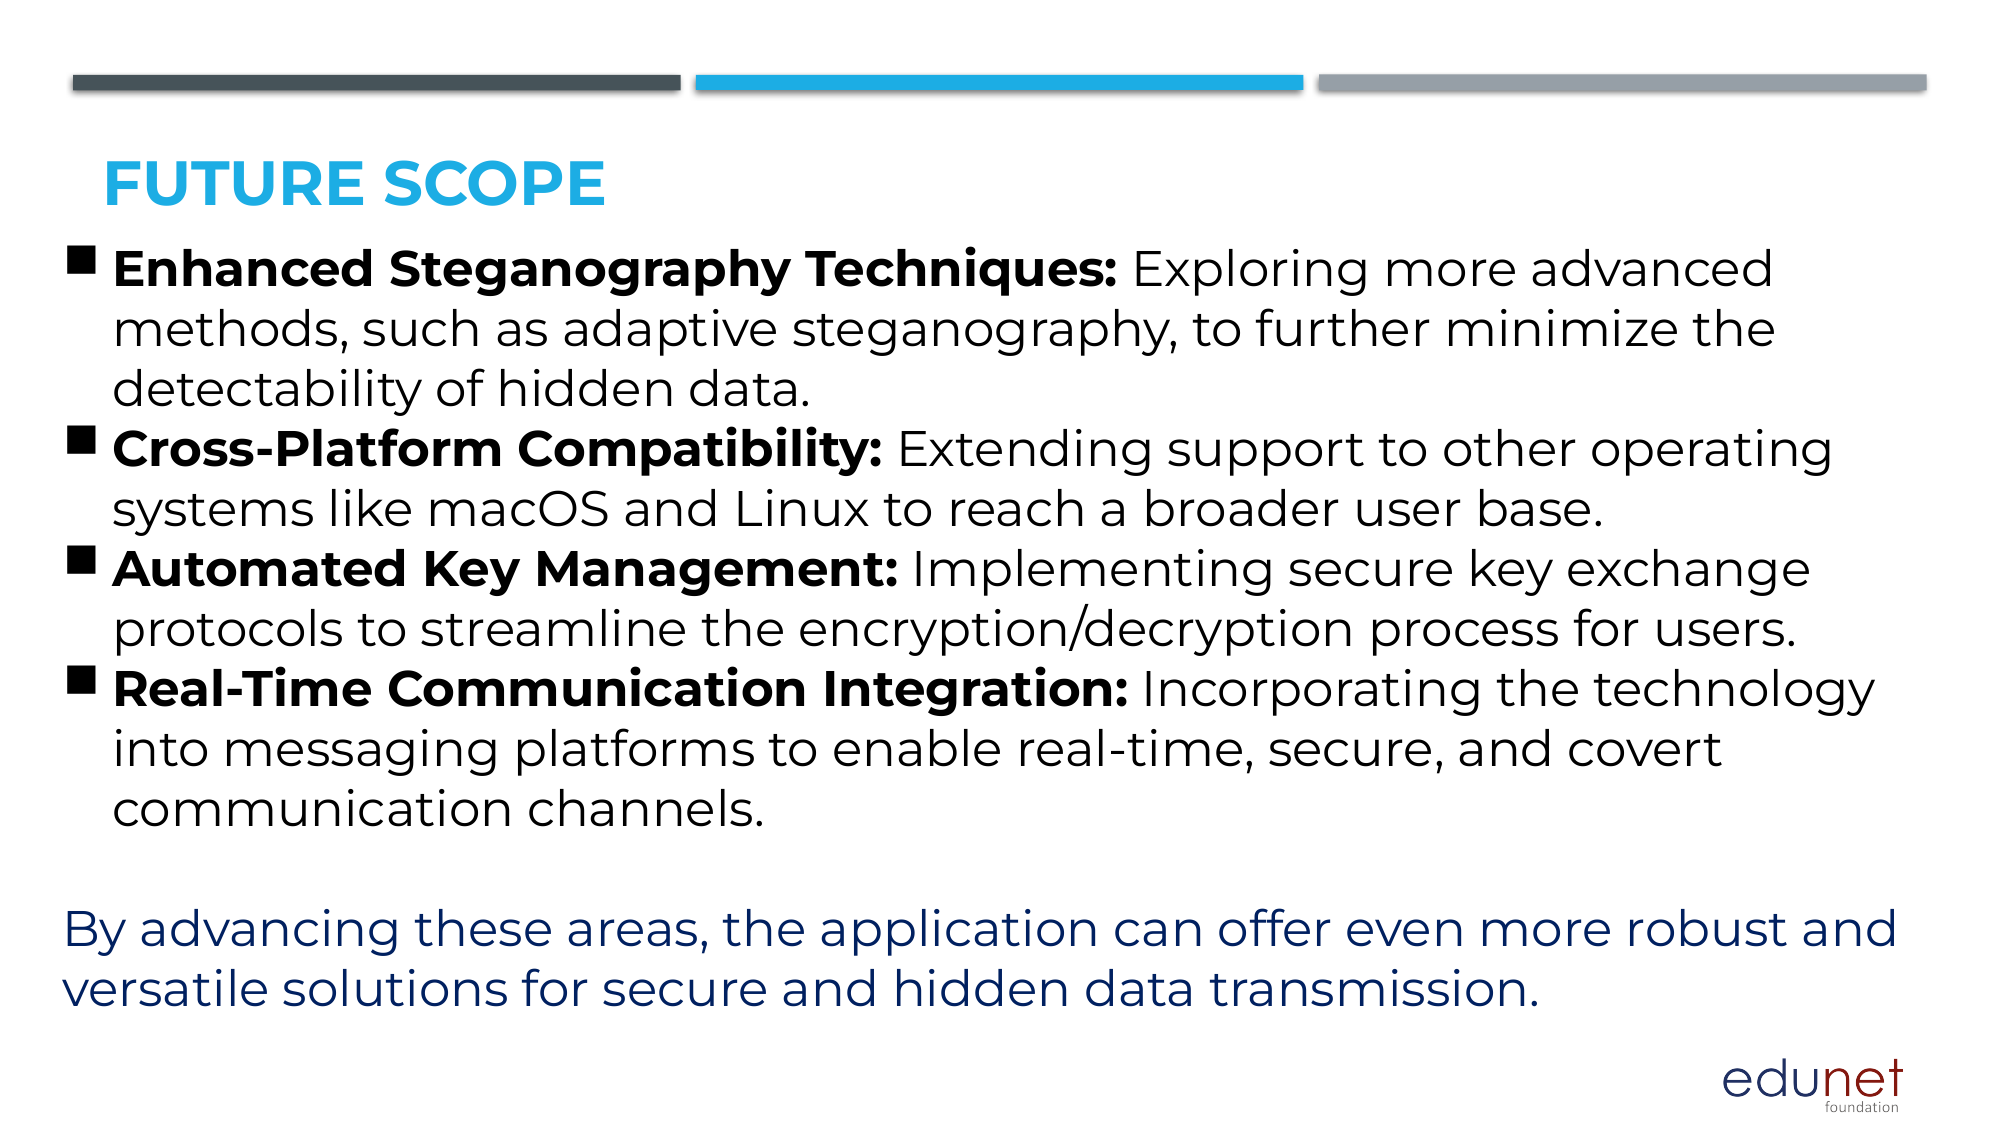

Future scope
Enhanced Steganography Techniques: Exploring more advanced methods, such as adaptive steganography, to further minimize the detectability of hidden data.
Cross-Platform Compatibility: Extending support to other operating systems like macOS and Linux to reach a broader user base.
Automated Key Management: Implementing secure key exchange protocols to streamline the encryption/decryption process for users.
Real-Time Communication Integration: Incorporating the technology into messaging platforms to enable real-time, secure, and covert communication channels.

By advancing these areas, the application can offer even more robust and versatile solutions for secure and hidden data transmission.